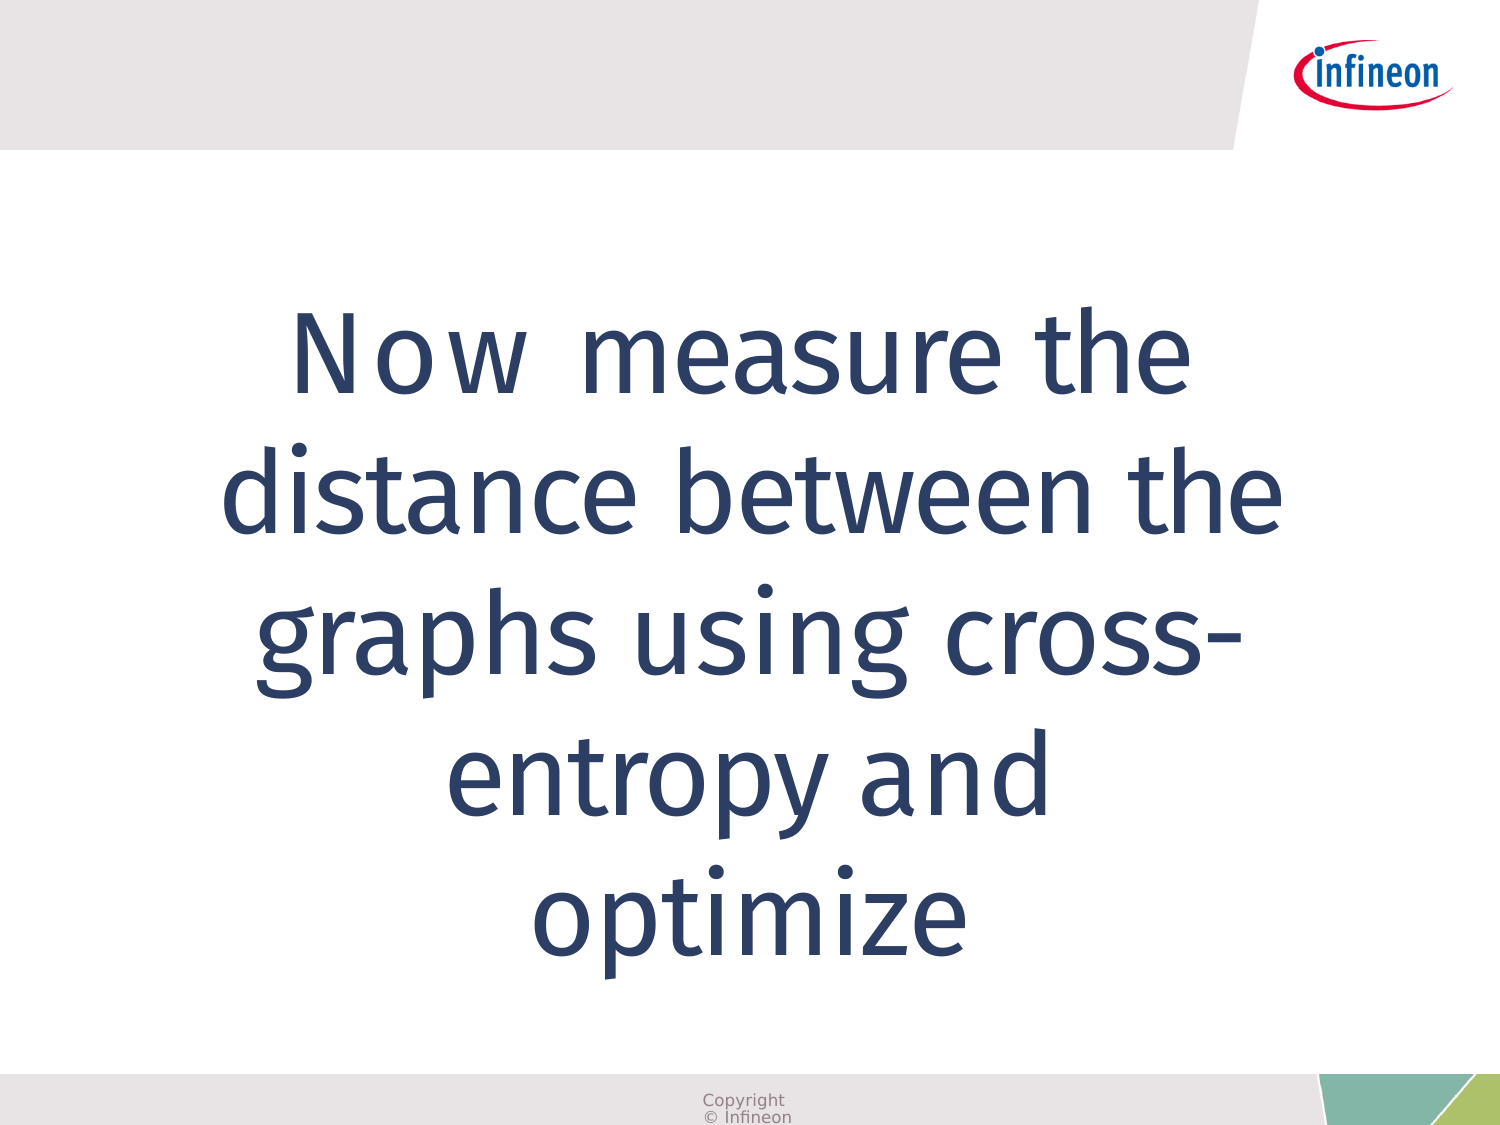

Now measure the  distance between the  graphs using cross-  entropy and optimize
Copyright © Infineon Technologies AG 2019. All rights reserved.